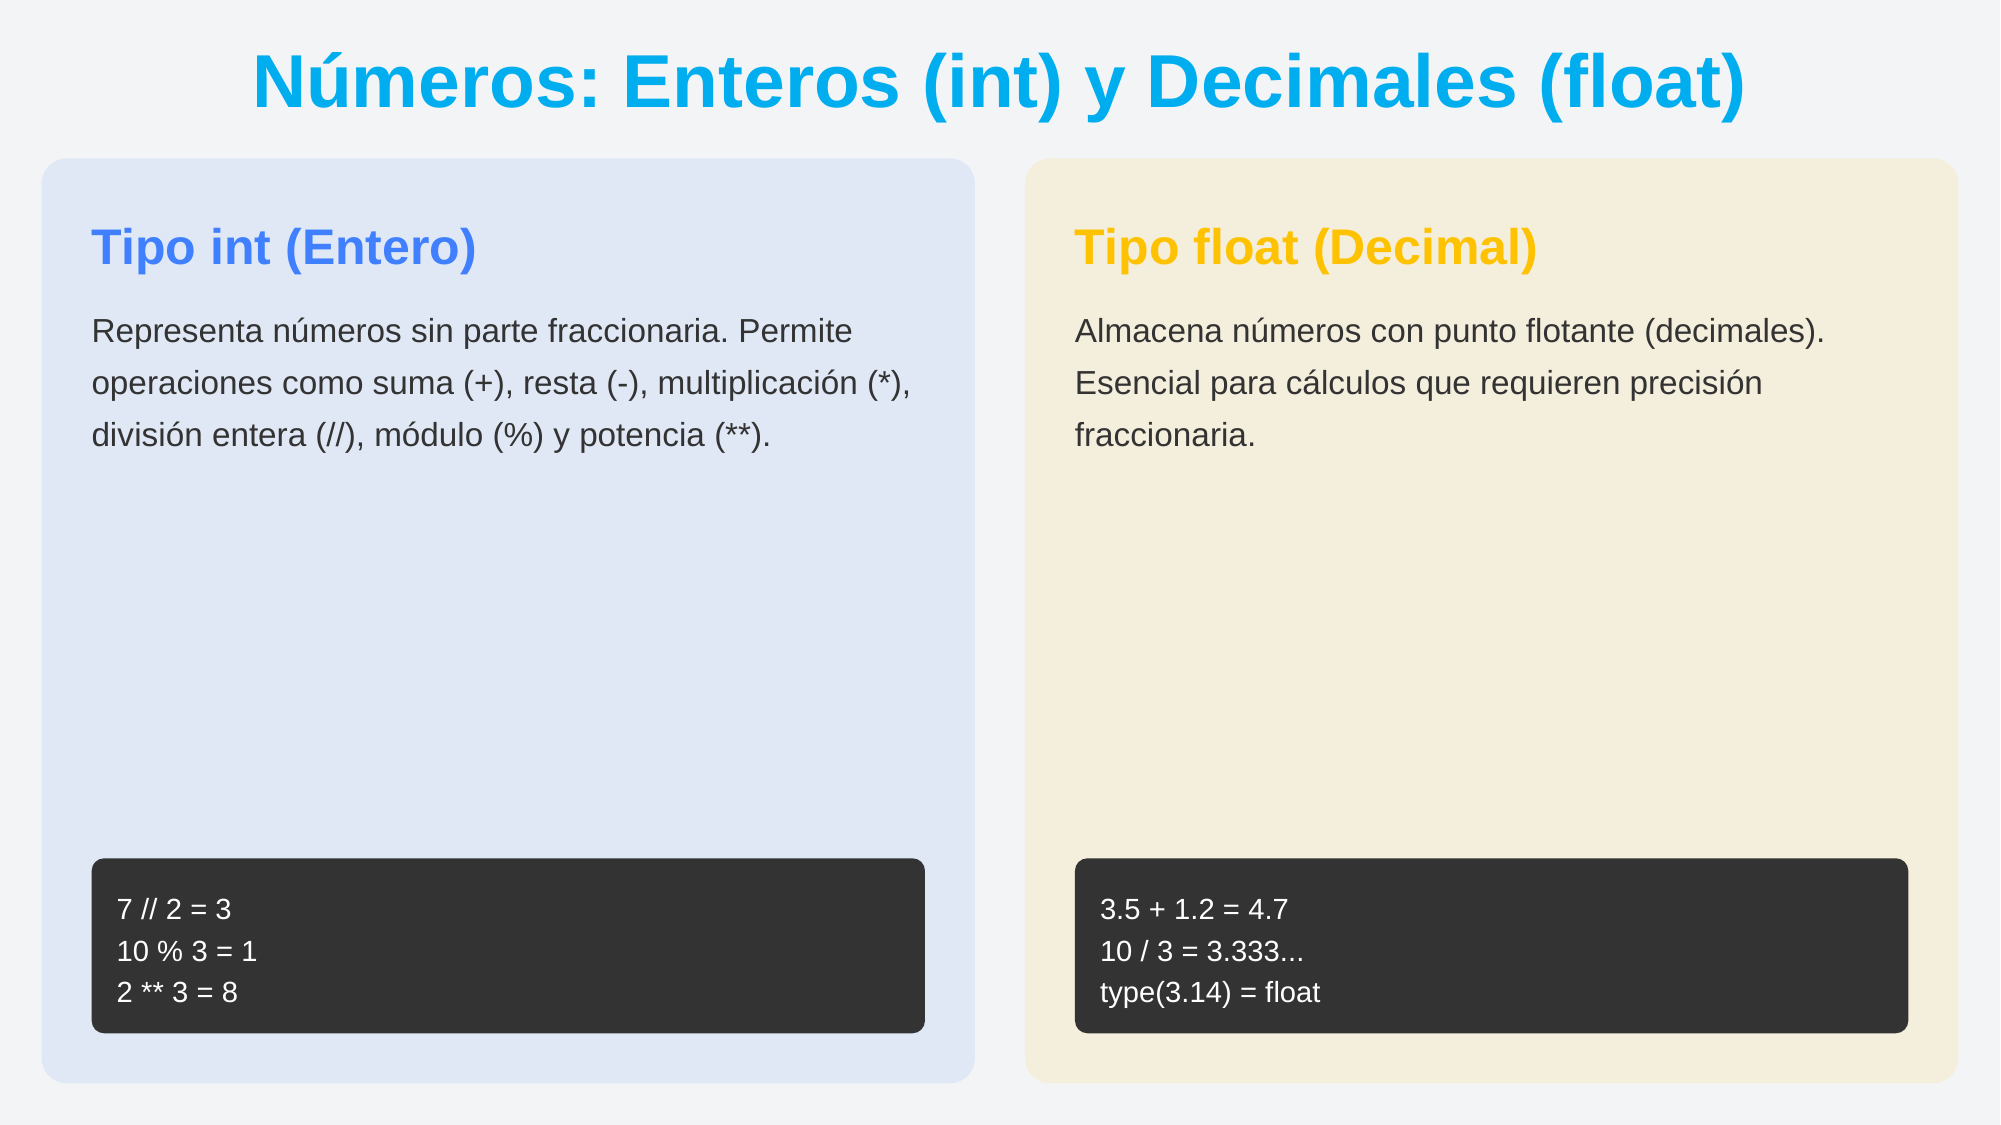

Números: Enteros (int) y Decimales (float)

Tipo int (Entero)
Tipo float (Decimal)
Representa números sin parte fraccionaria. Permite operaciones como suma (+), resta (-), multiplicación (*), división entera (//), módulo (%) y potencia (**).
Almacena números con punto flotante (decimales). Esencial para cálculos que requieren precisión fraccionaria.

7 // 2 = 3
3.5 + 1.2 = 4.7
10 % 3 = 1
10 / 3 = 3.333...
2 ** 3 = 8
type(3.14) = float